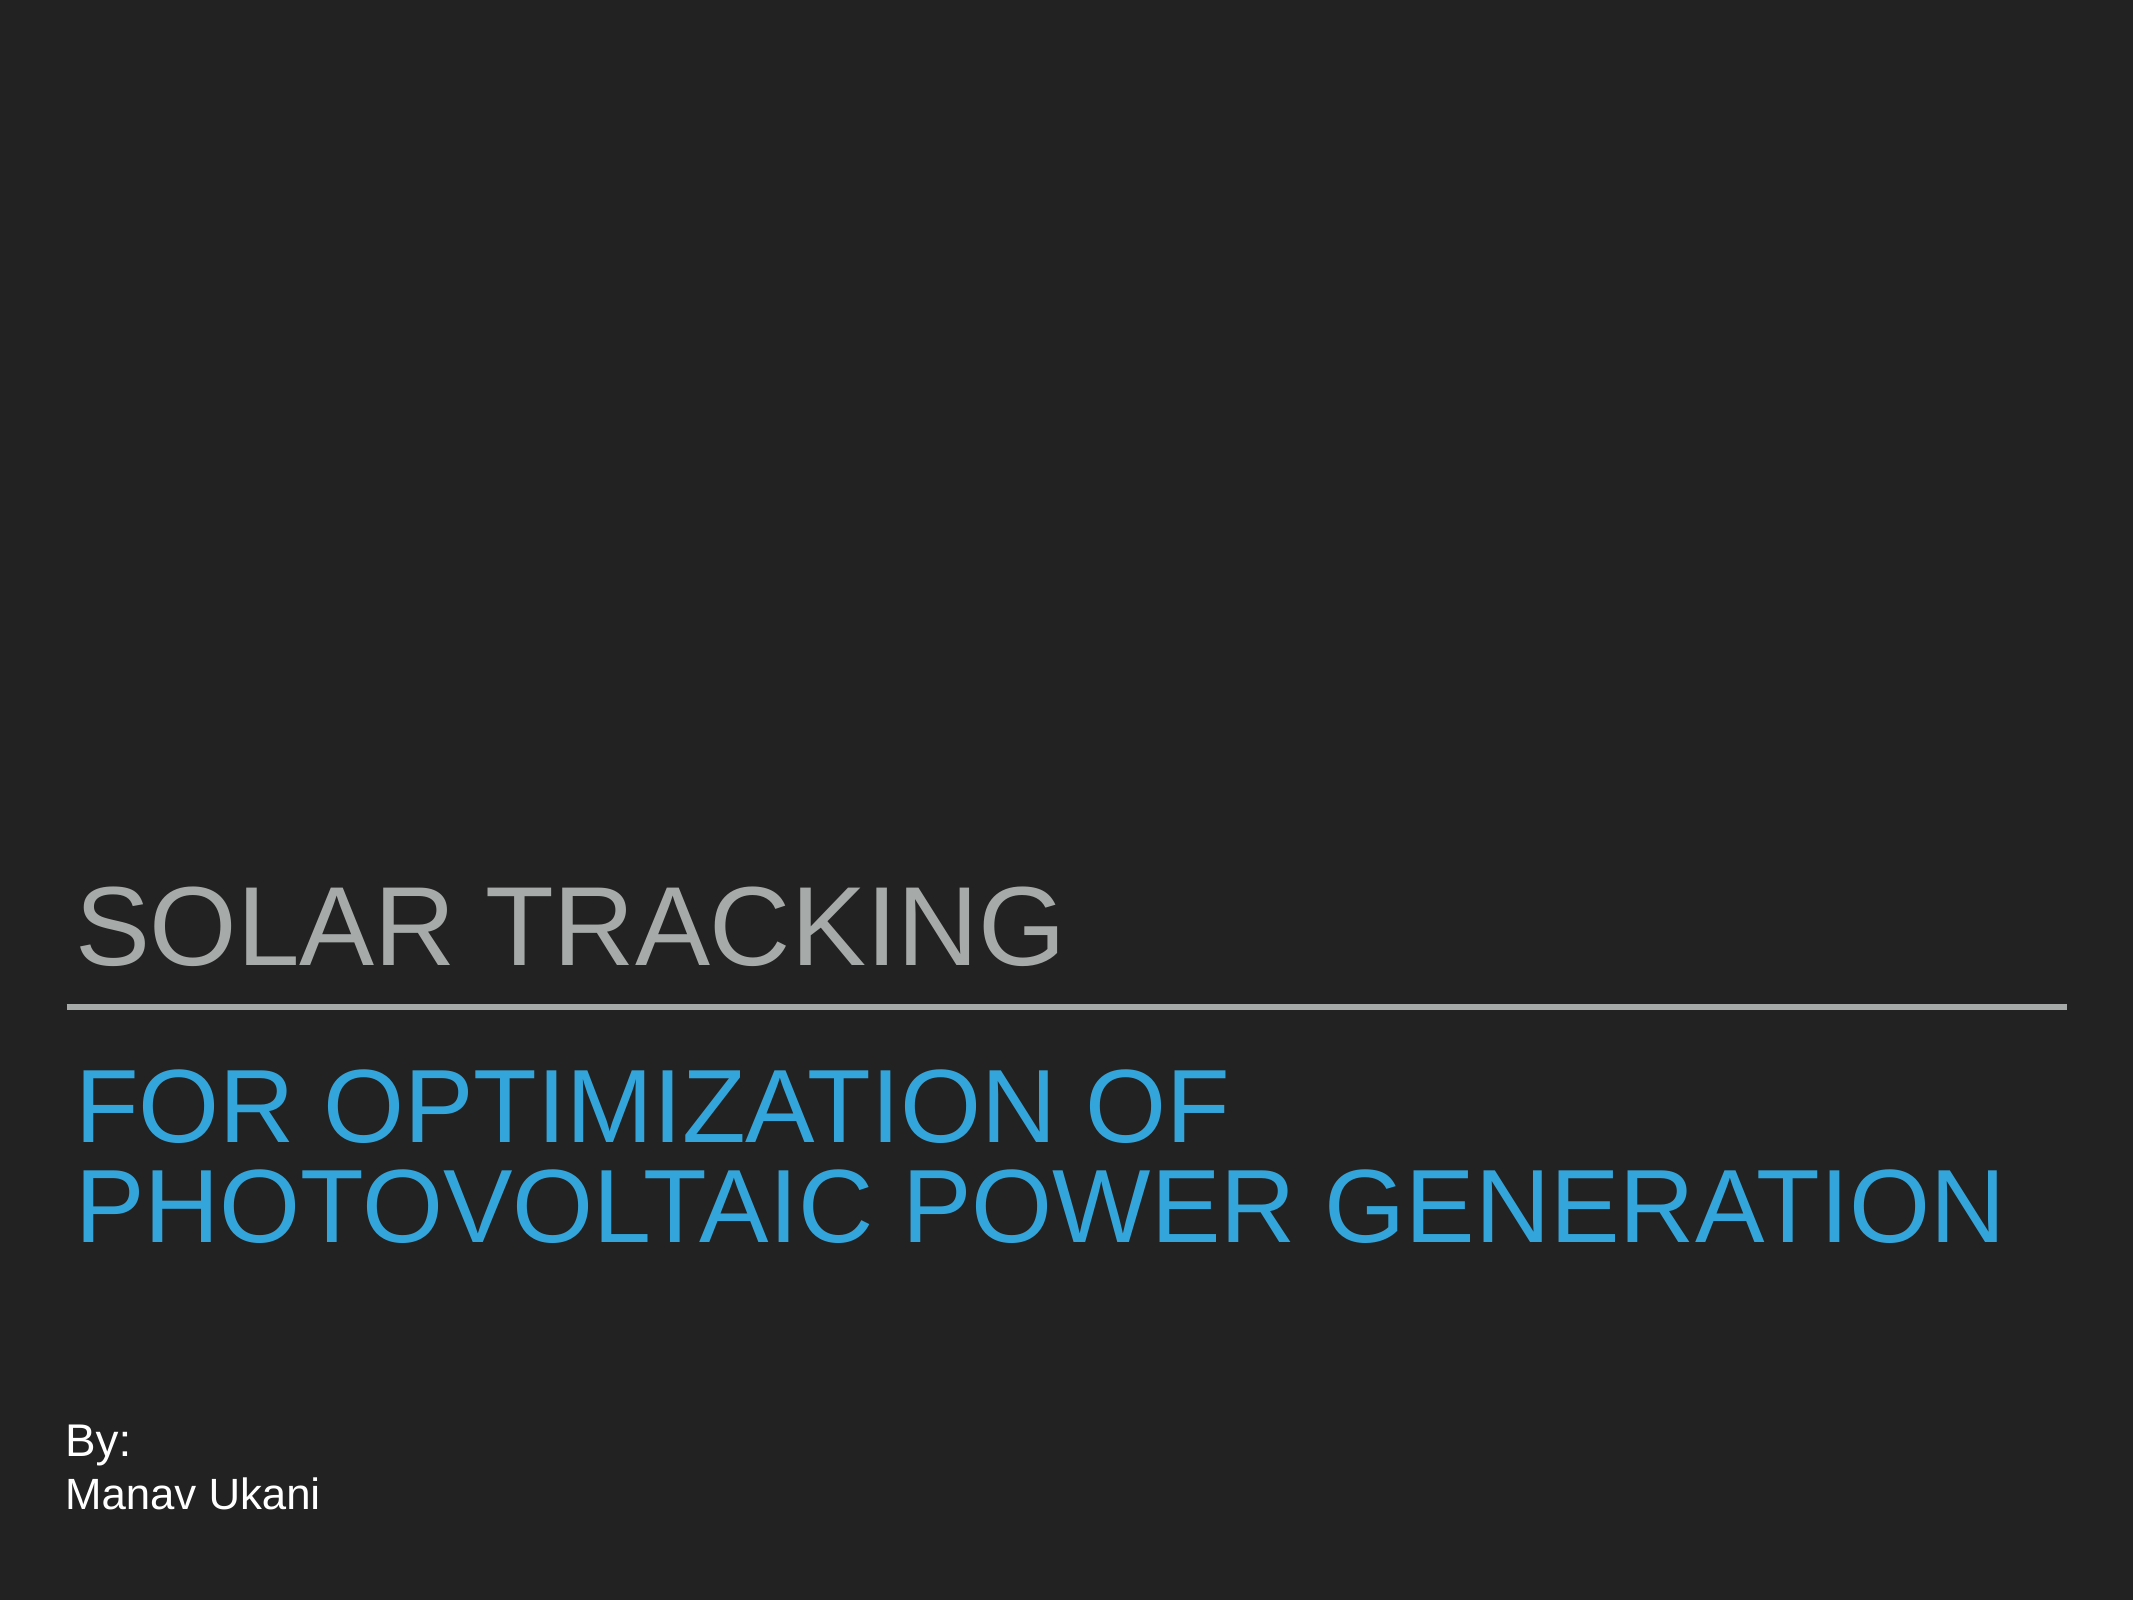

Solar Tracking
# For Optimization of photovoltaic power generation
By:
Manav Ukani